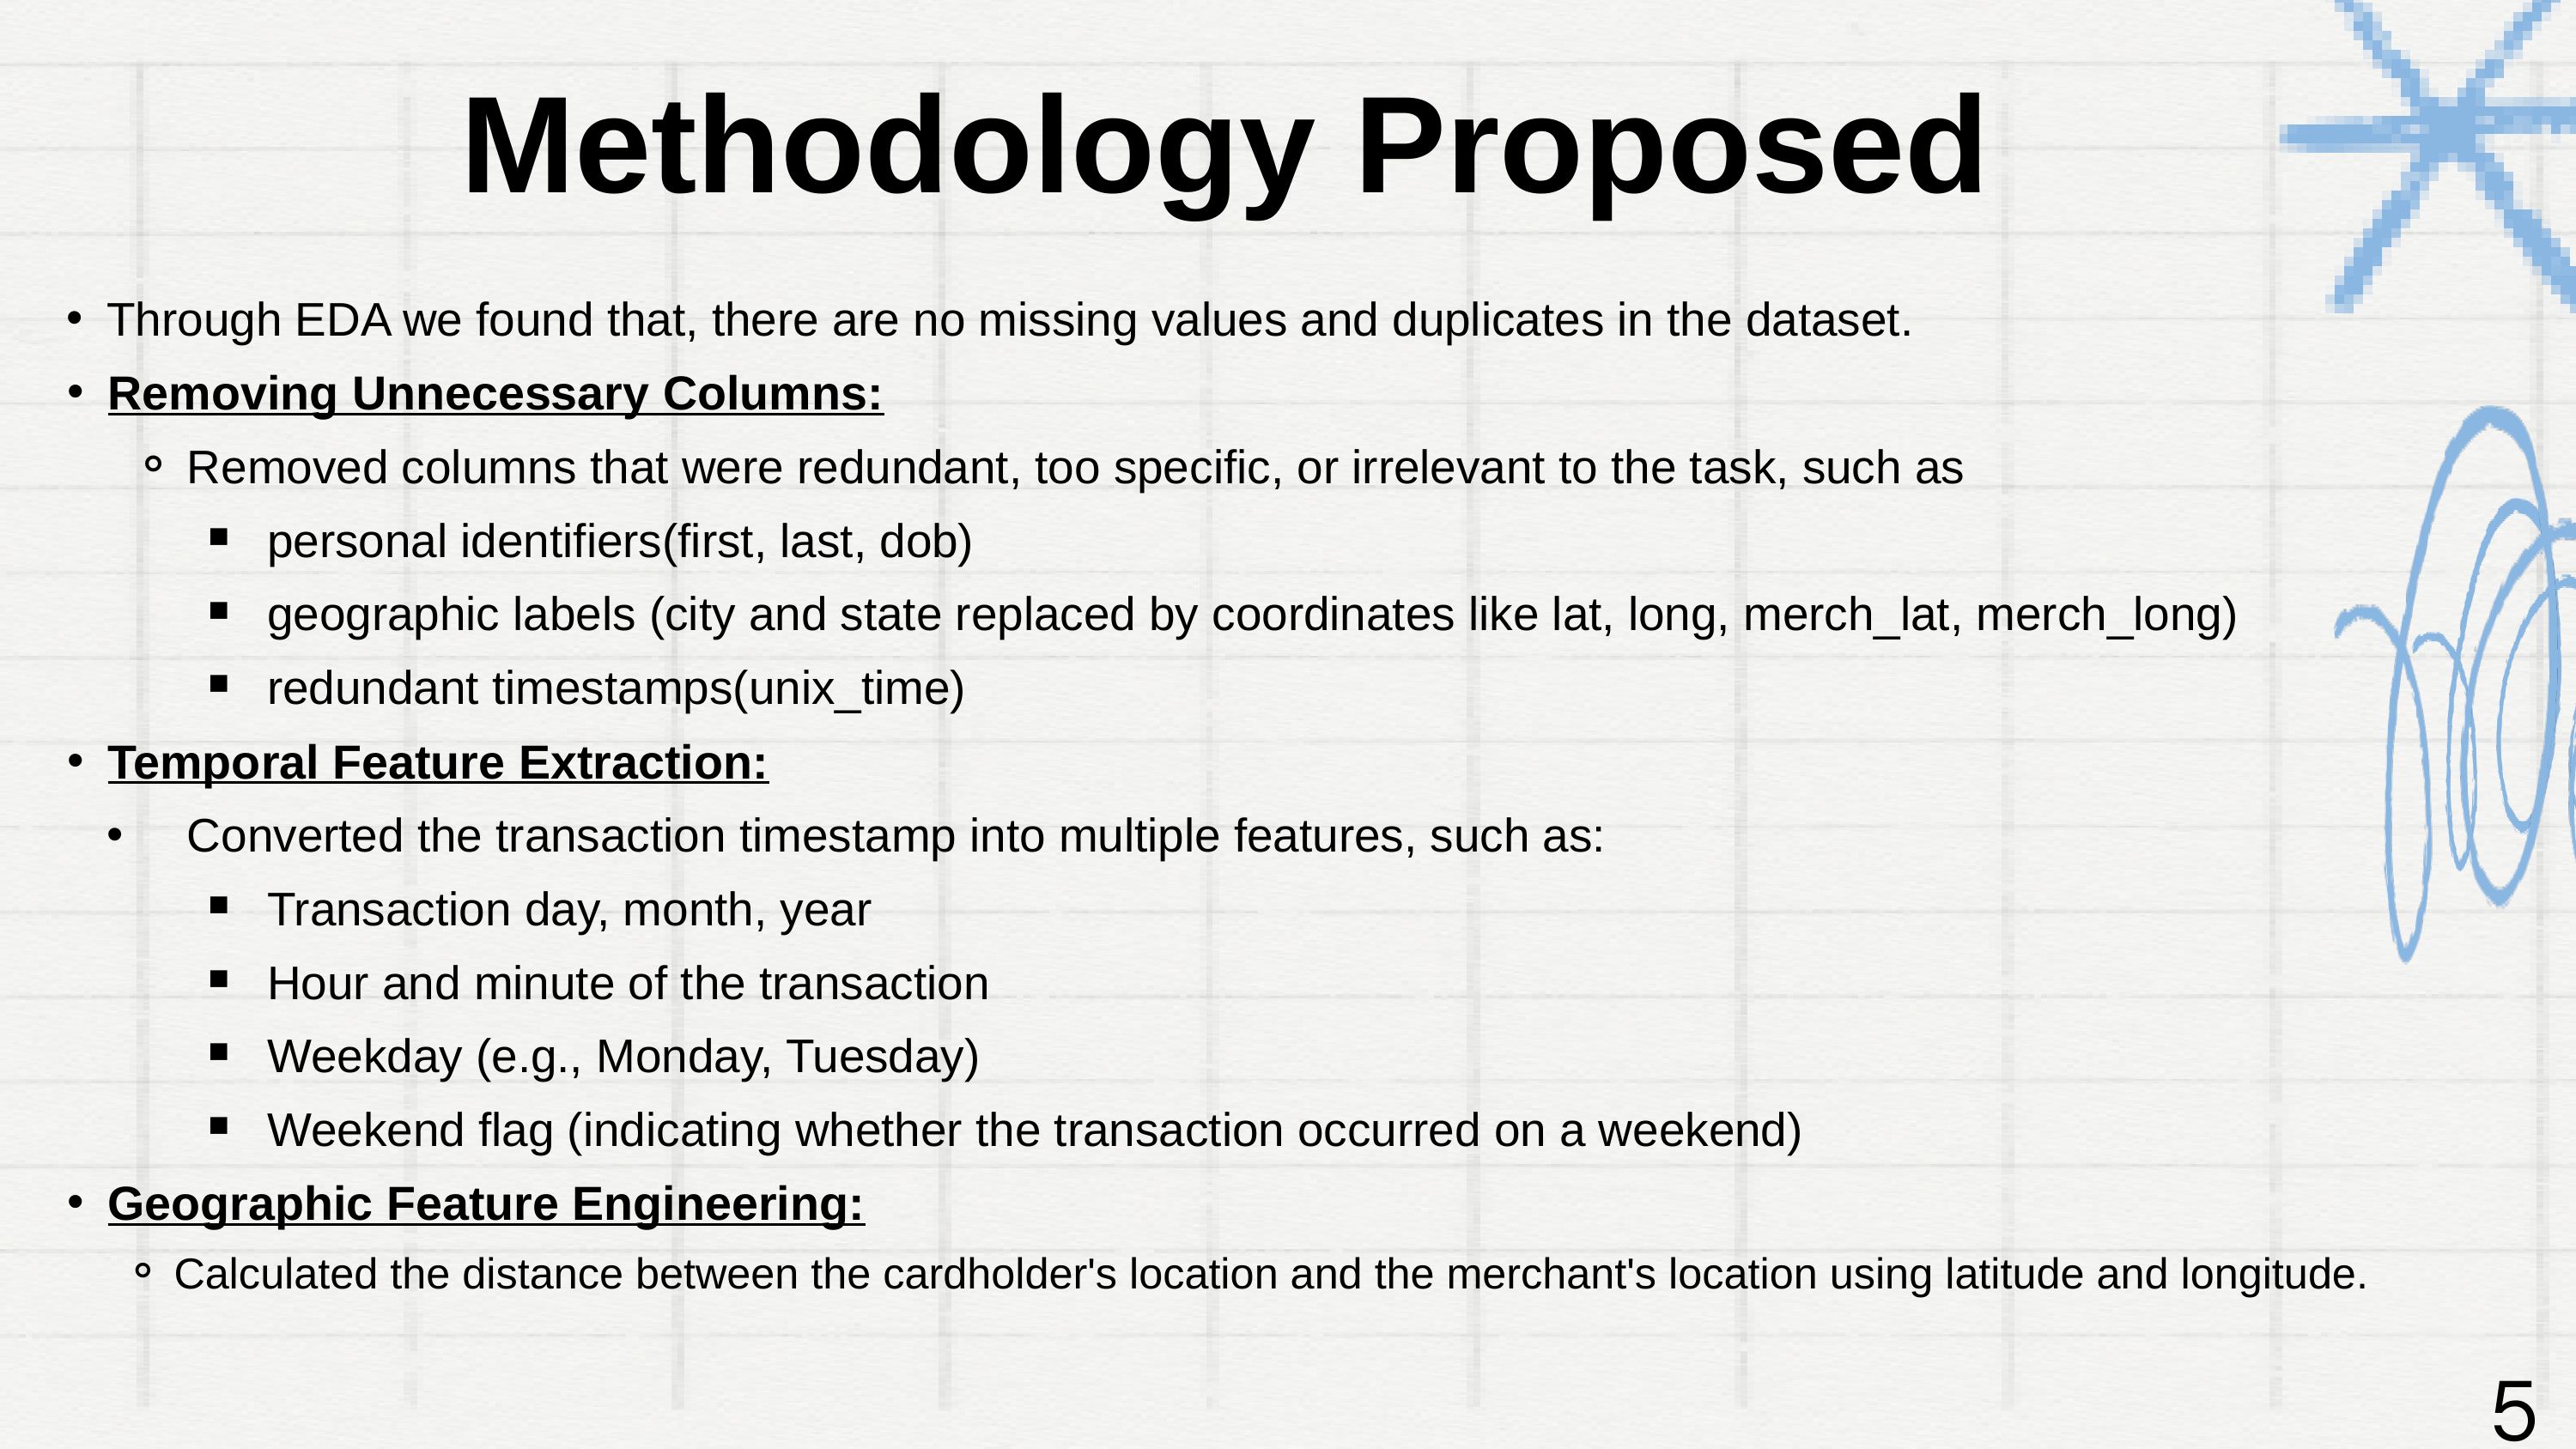

Methodology Proposed
Through EDA we found that, there are no missing values and duplicates in the dataset.
Removing Unnecessary Columns:
Removed columns that were redundant, too specific, or irrelevant to the task, such as
personal identifiers(first, last, dob)
geographic labels (city and state replaced by coordinates like lat, long, merch_lat, merch_long)
redundant timestamps(unix_time)
Temporal Feature Extraction:
Converted the transaction timestamp into multiple features, such as:
Transaction day, month, year
Hour and minute of the transaction
Weekday (e.g., Monday, Tuesday)
Weekend flag (indicating whether the transaction occurred on a weekend)
Geographic Feature Engineering:
Calculated the distance between the cardholder's location and the merchant's location using latitude and longitude.

5